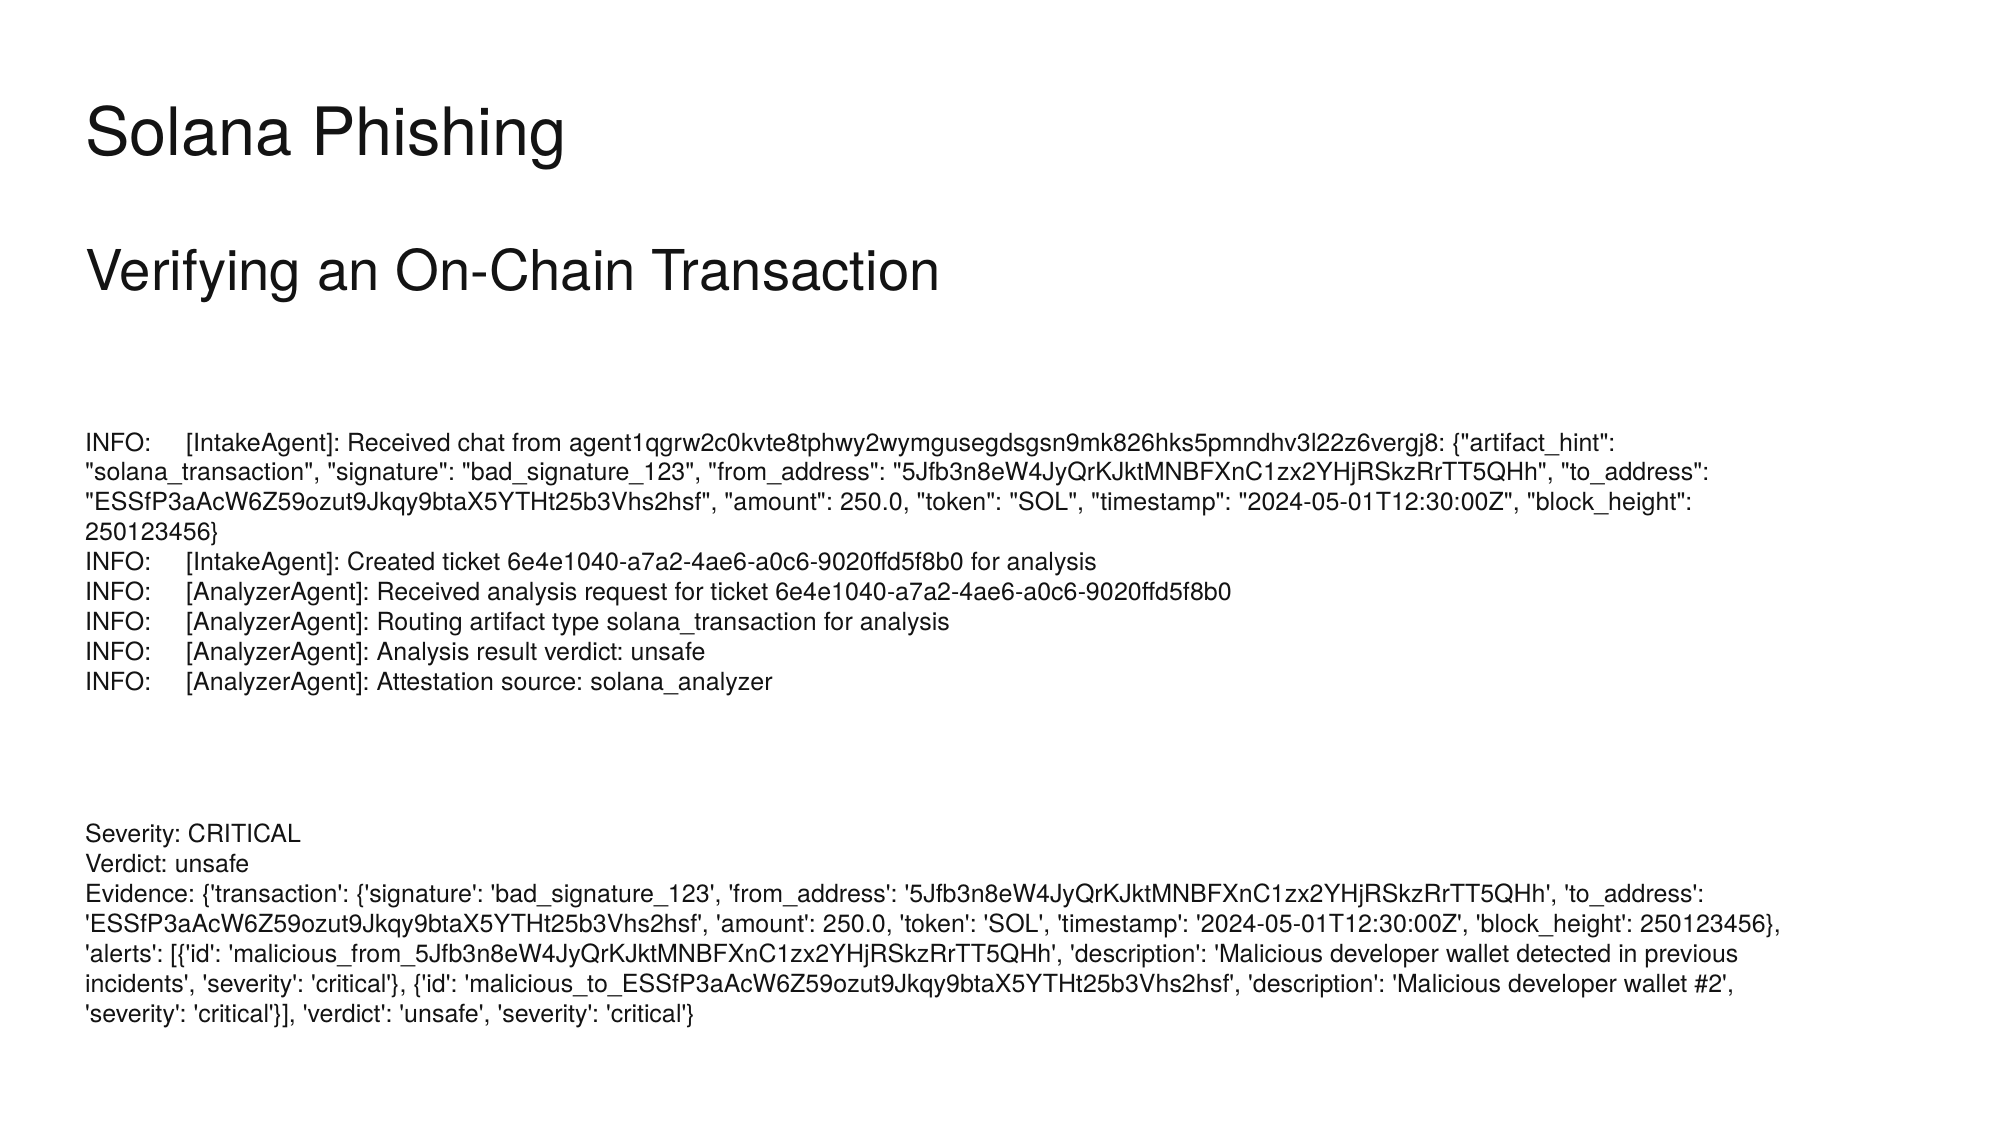

# Solana Phishing Verifying an On-Chain Transaction
INFO:     [IntakeAgent]: Received chat from agent1qgrw2c0kvte8tphwy2wymgusegdsgsn9mk826hks5pmndhv3l22z6vergj8: {"artifact_hint": "solana_transaction", "signature": "bad_signature_123", "from_address": "5Jfb3n8eW4JyQrKJktMNBFXnC1zx2YHjRSkzRrTT5QHh", "to_address": "ESSfP3aAcW6Z59ozut9Jkqy9btaX5YTHt25b3Vhs2hsf", "amount": 250.0, "token": "SOL", "timestamp": "2024-05-01T12:30:00Z", "block_height": 250123456}
INFO:     [IntakeAgent]: Created ticket 6e4e1040-a7a2-4ae6-a0c6-9020ffd5f8b0 for analysis
INFO:     [AnalyzerAgent]: Received analysis request for ticket 6e4e1040-a7a2-4ae6-a0c6-9020ffd5f8b0
INFO:     [AnalyzerAgent]: Routing artifact type solana_transaction for analysis
INFO:     [AnalyzerAgent]: Analysis result verdict: unsafe
INFO:     [AnalyzerAgent]: Attestation source: solana_analyzer
Severity: CRITICAL
Verdict: unsafe
Evidence: {'transaction': {'signature': 'bad_signature_123', 'from_address': '5Jfb3n8eW4JyQrKJktMNBFXnC1zx2YHjRSkzRrTT5QHh', 'to_address': 'ESSfP3aAcW6Z59ozut9Jkqy9btaX5YTHt25b3Vhs2hsf', 'amount': 250.0, 'token': 'SOL', 'timestamp': '2024-05-01T12:30:00Z', 'block_height': 250123456}, 'alerts': [{'id': 'malicious_from_5Jfb3n8eW4JyQrKJktMNBFXnC1zx2YHjRSkzRrTT5QHh', 'description': 'Malicious developer wallet detected in previous incidents', 'severity': 'critical'}, {'id': 'malicious_to_ESSfP3aAcW6Z59ozut9Jkqy9btaX5YTHt25b3Vhs2hsf', 'description': 'Malicious developer wallet #2', 'severity': 'critical'}], 'verdict': 'unsafe', 'severity': 'critical'}